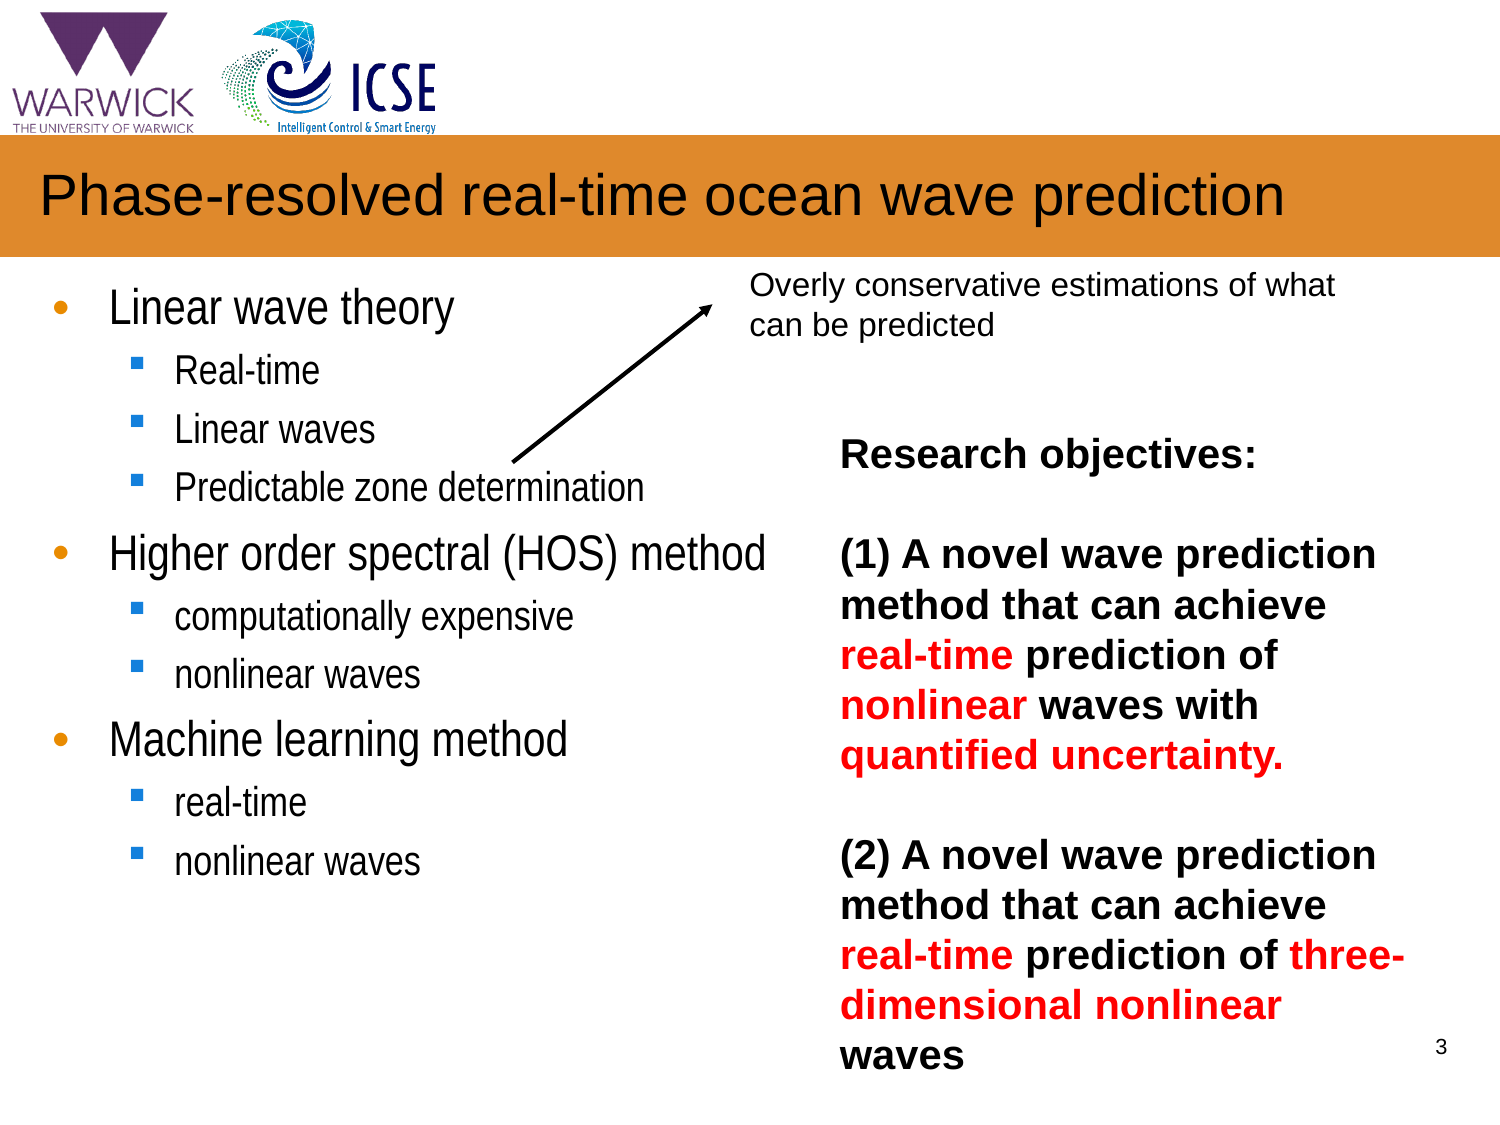

# Phase-resolved real-time ocean wave prediction
Overly conservative estimations of what can be predicted
Linear wave theory
Real-time
Linear waves
Predictable zone determination
Higher order spectral (HOS) method
computationally expensive
nonlinear waves
Machine learning method
real-time
nonlinear waves

Research objectives:

(1) A novel wave prediction method that can achieve real-time prediction of nonlinear waves with quantified uncertainty.

(2) A novel wave prediction method that can achieve real-time prediction of three-dimensional nonlinear waves

3